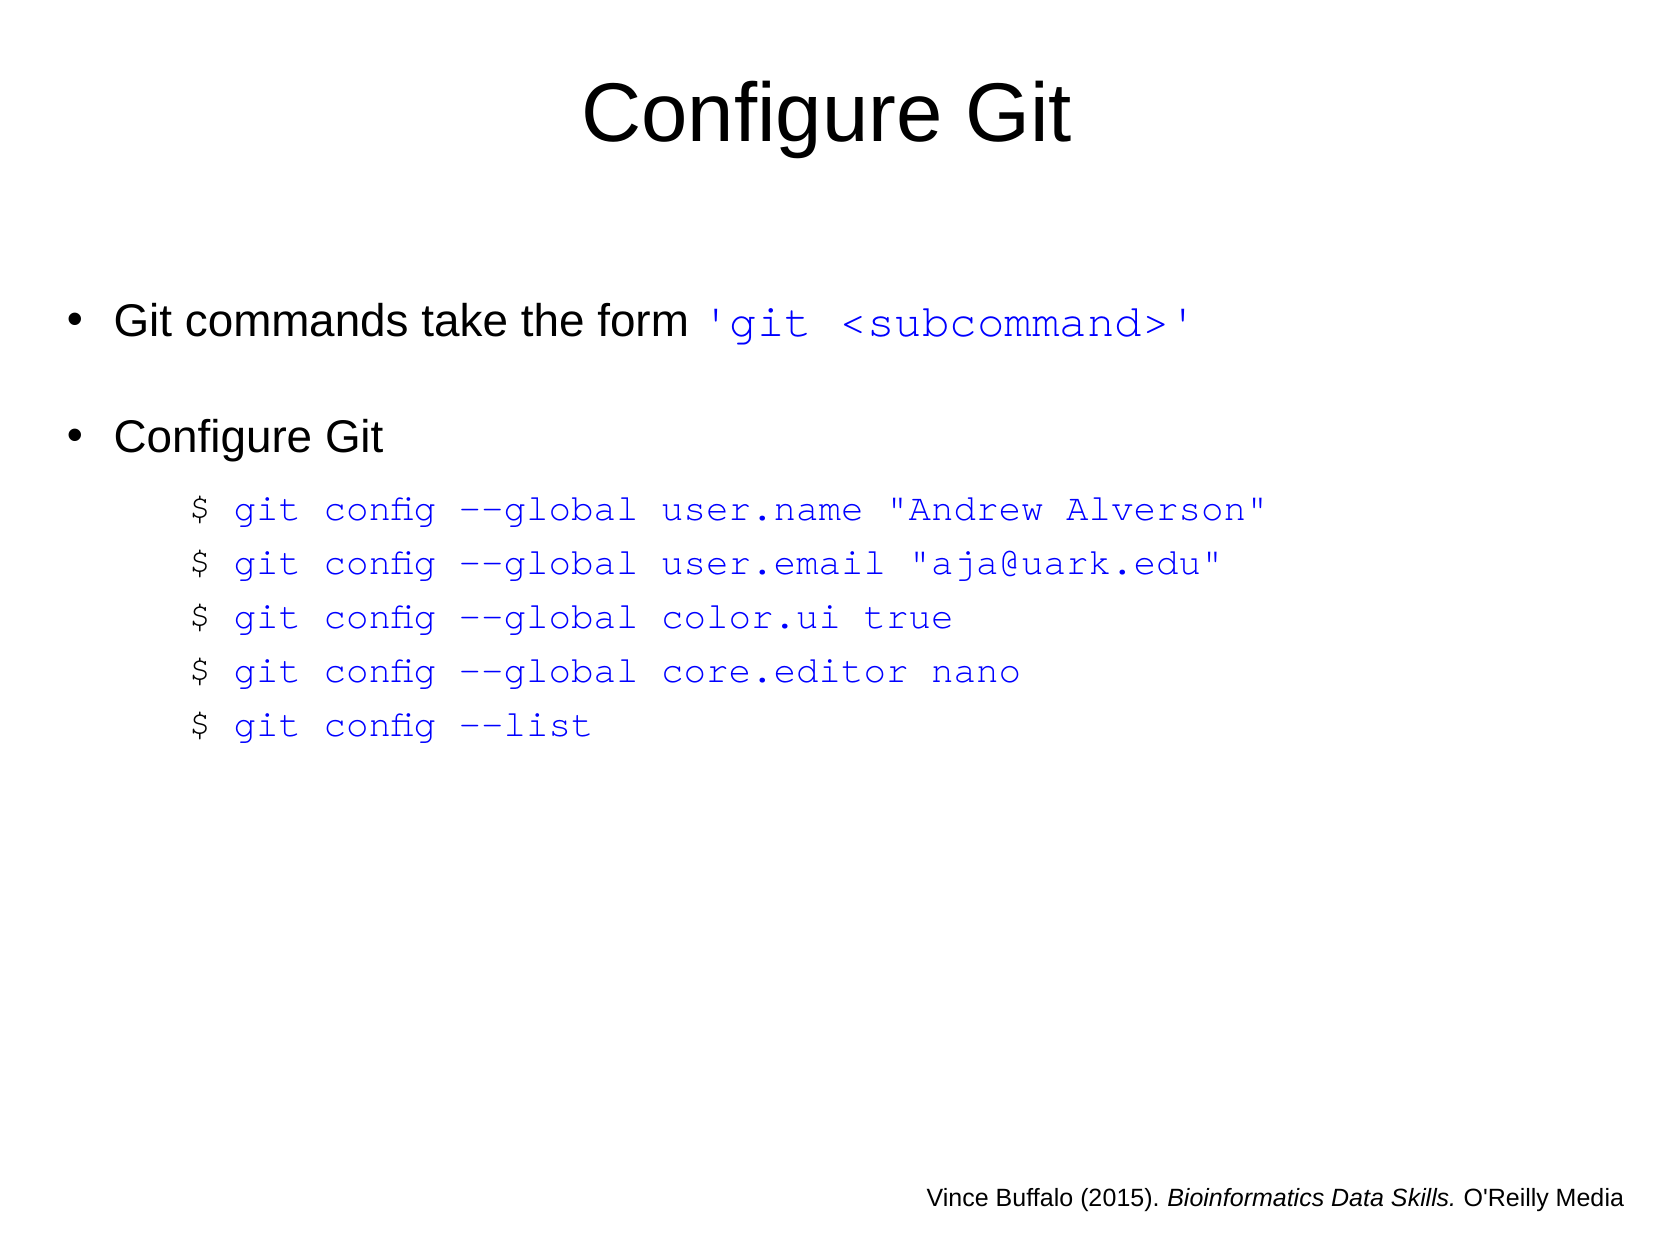

Configure Git
Git commands take the form 'git <subcommand>'
Configure Git
$ git config --global user.name "Andrew Alverson"
$ git config --global user.email "aja@uark.edu"
$ git config --global color.ui true
$ git config --global core.editor nano
$ git config --list
Vince Buffalo (2015). Bioinformatics Data Skills. O'Reilly Media